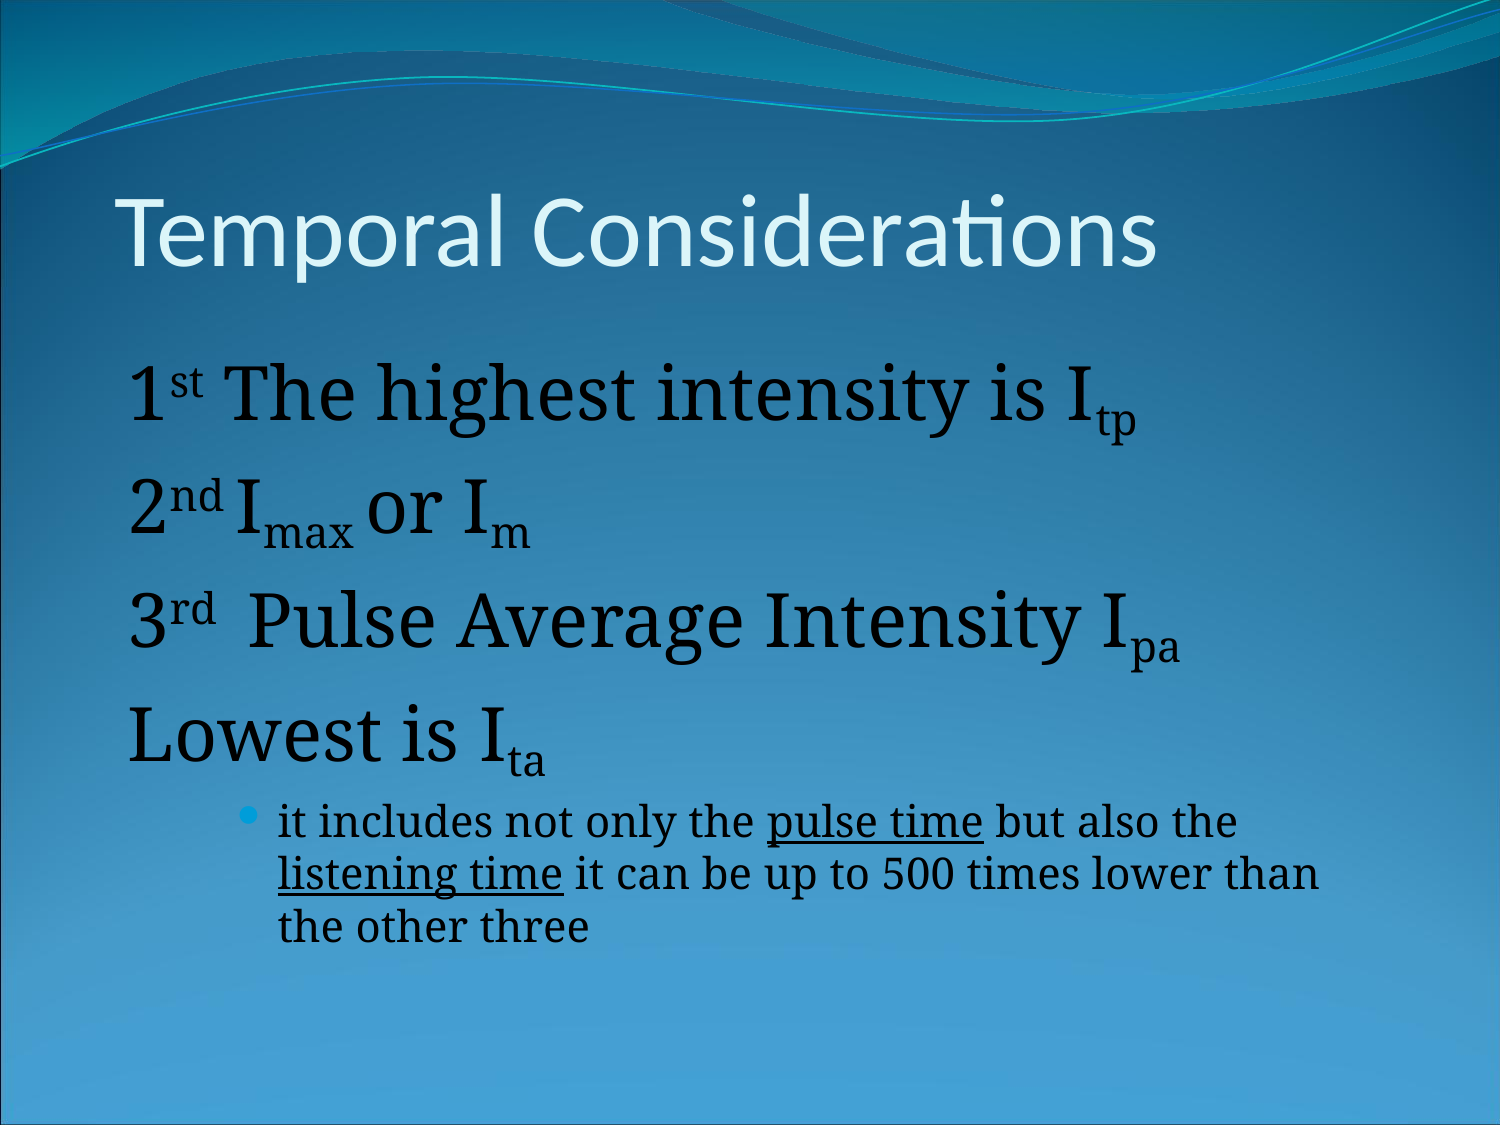

# Temporal Considerations
1st The highest intensity is Itp
2nd Imax or Im
3rd  Pulse Average Intensity Ipa
Lowest is Ita
it includes not only the pulse time but also the listening time it can be up to 500 times lower than the other three